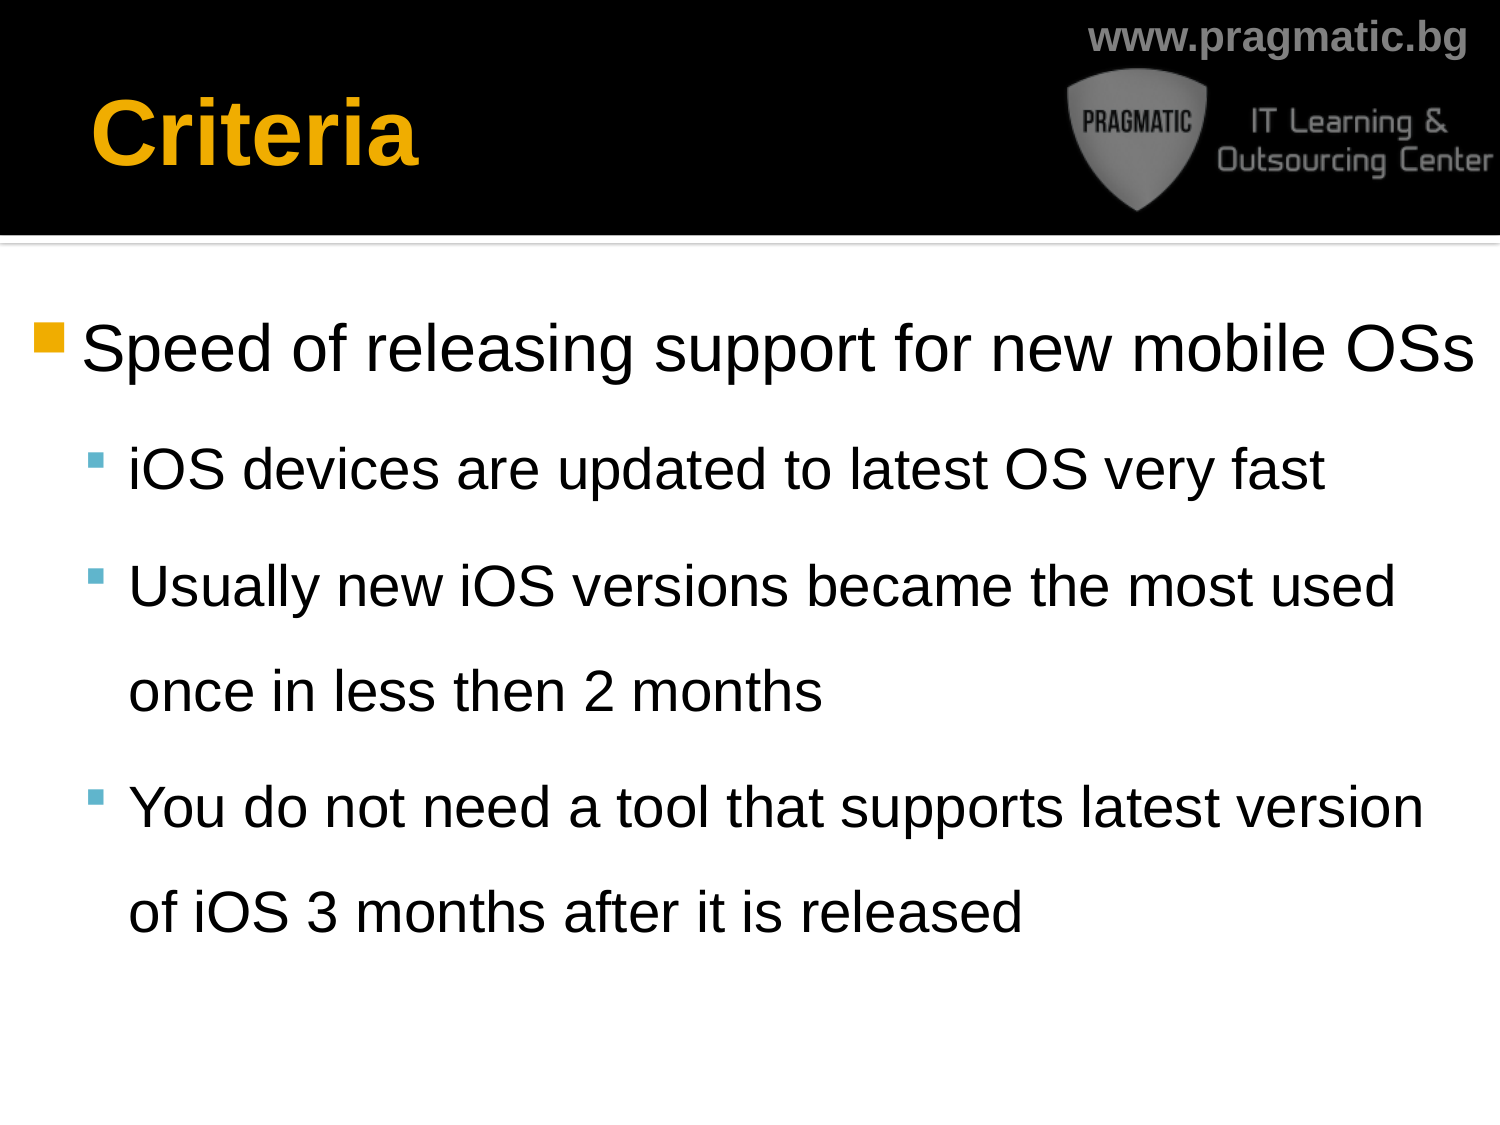

# Criteria
Speed of releasing support for new mobile OSs
iOS devices are updated to latest OS very fast
Usually new iOS versions became the most used once in less then 2 months
You do not need a tool that supports latest version of iOS 3 months after it is released